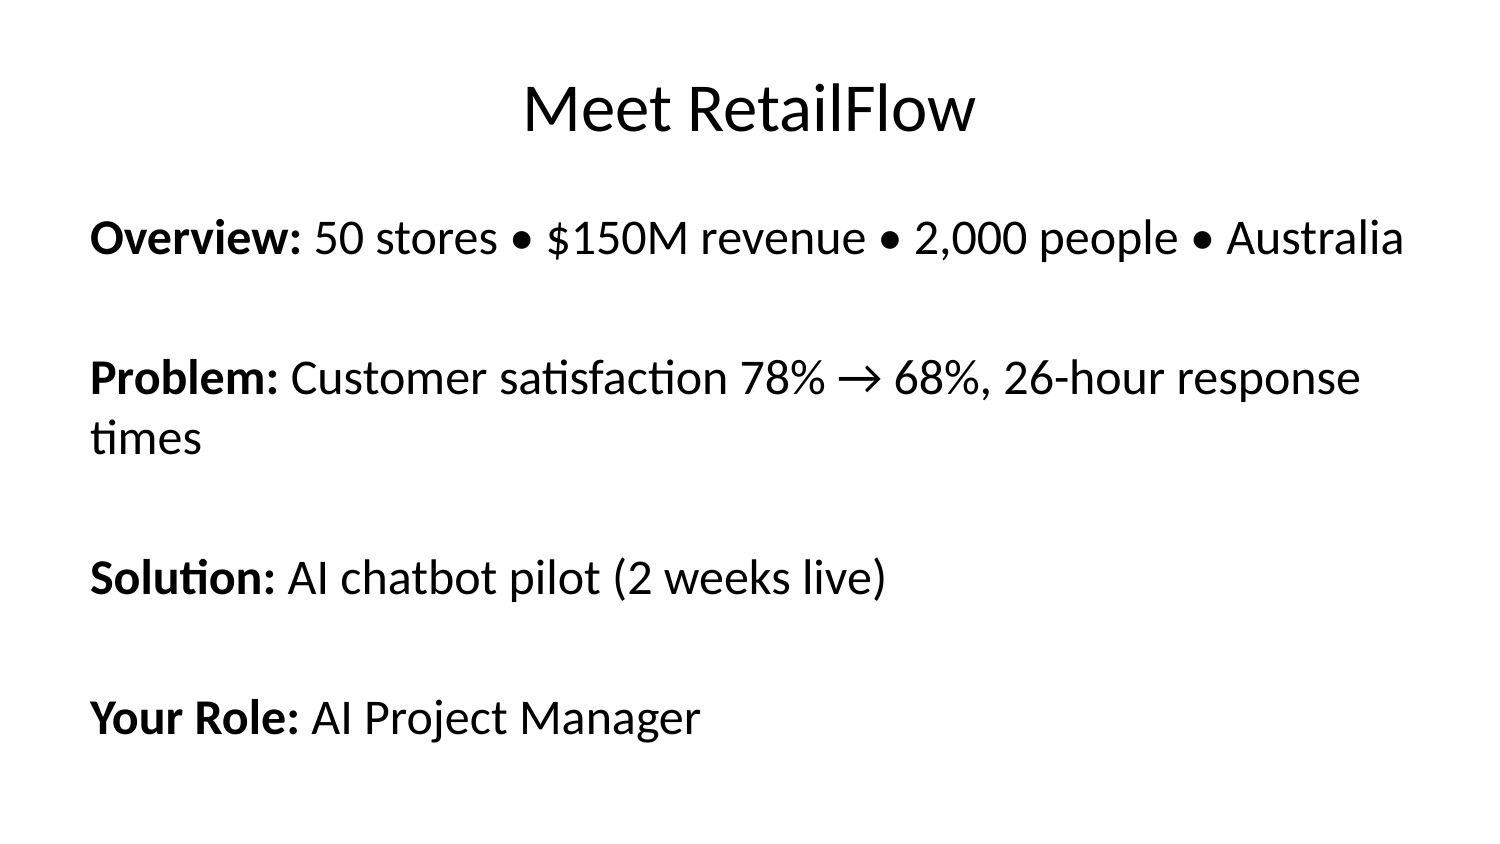

# Meet RetailFlow
Overview: 50 stores • $150M revenue • 2,000 people • Australia

Problem: Customer satisfaction 78% → 68%, 26-hour response times

Solution: AI chatbot pilot (2 weeks live)

Your Role: AI Project Manager